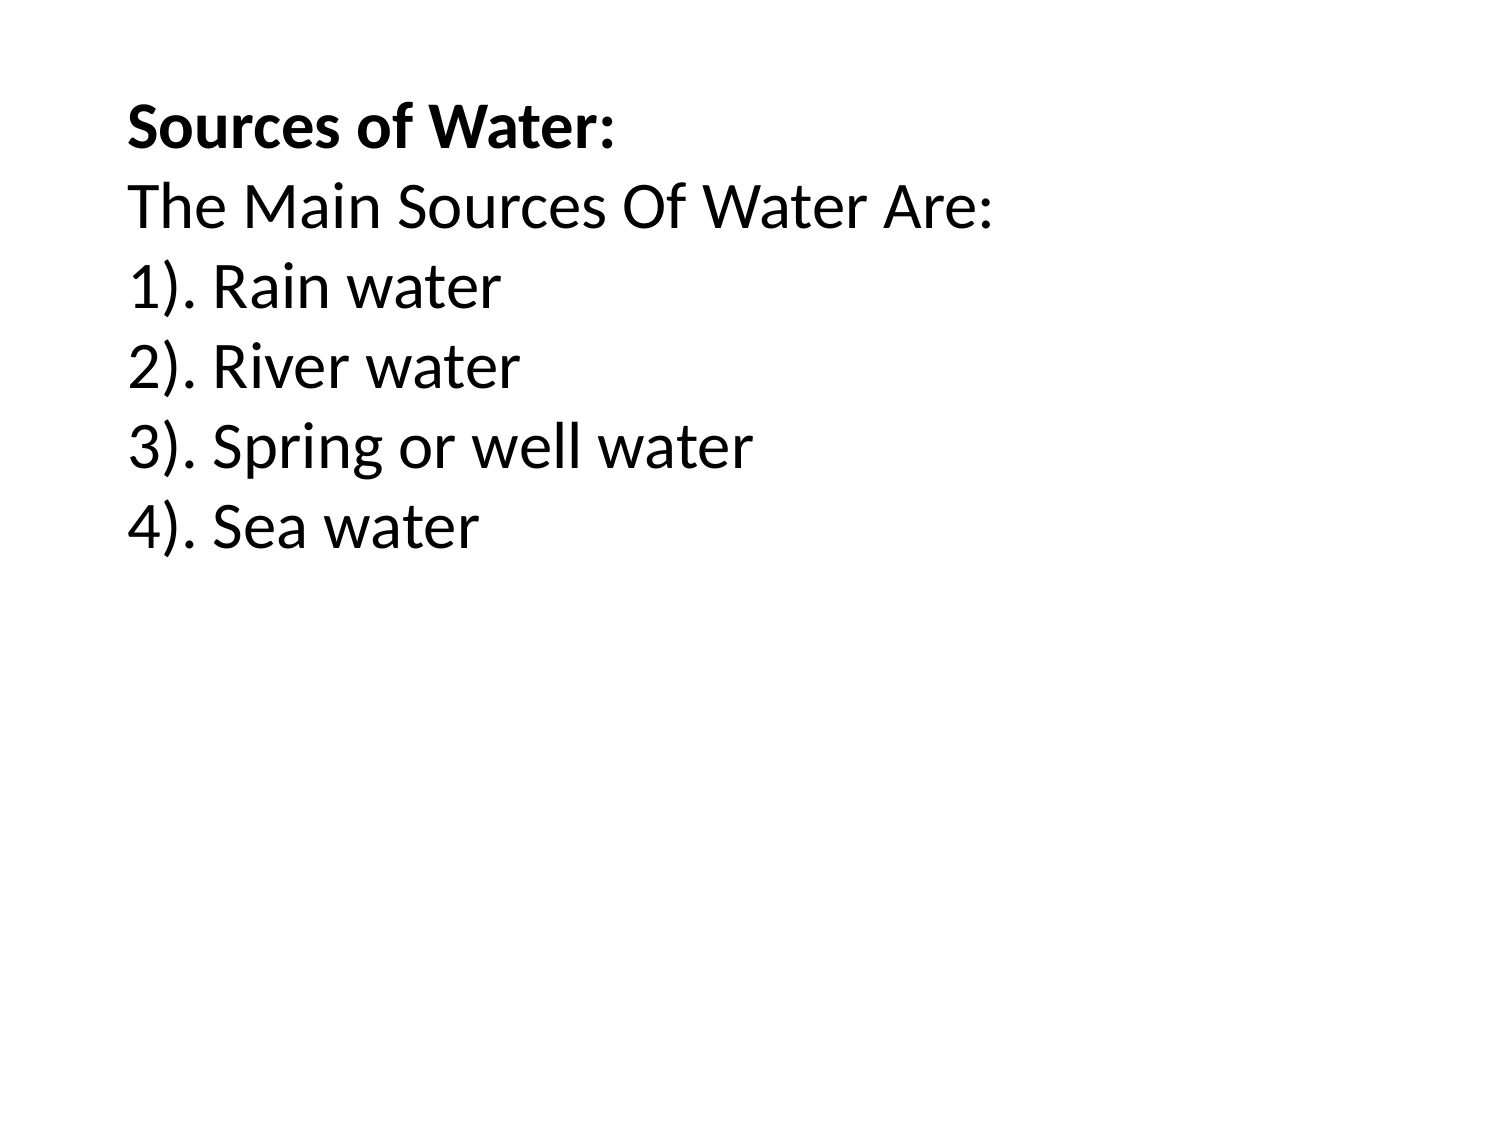

Sources of Water:
The Main Sources Of Water Are:
1). Rain water
2). River water
3). Spring or well water
4). Sea water